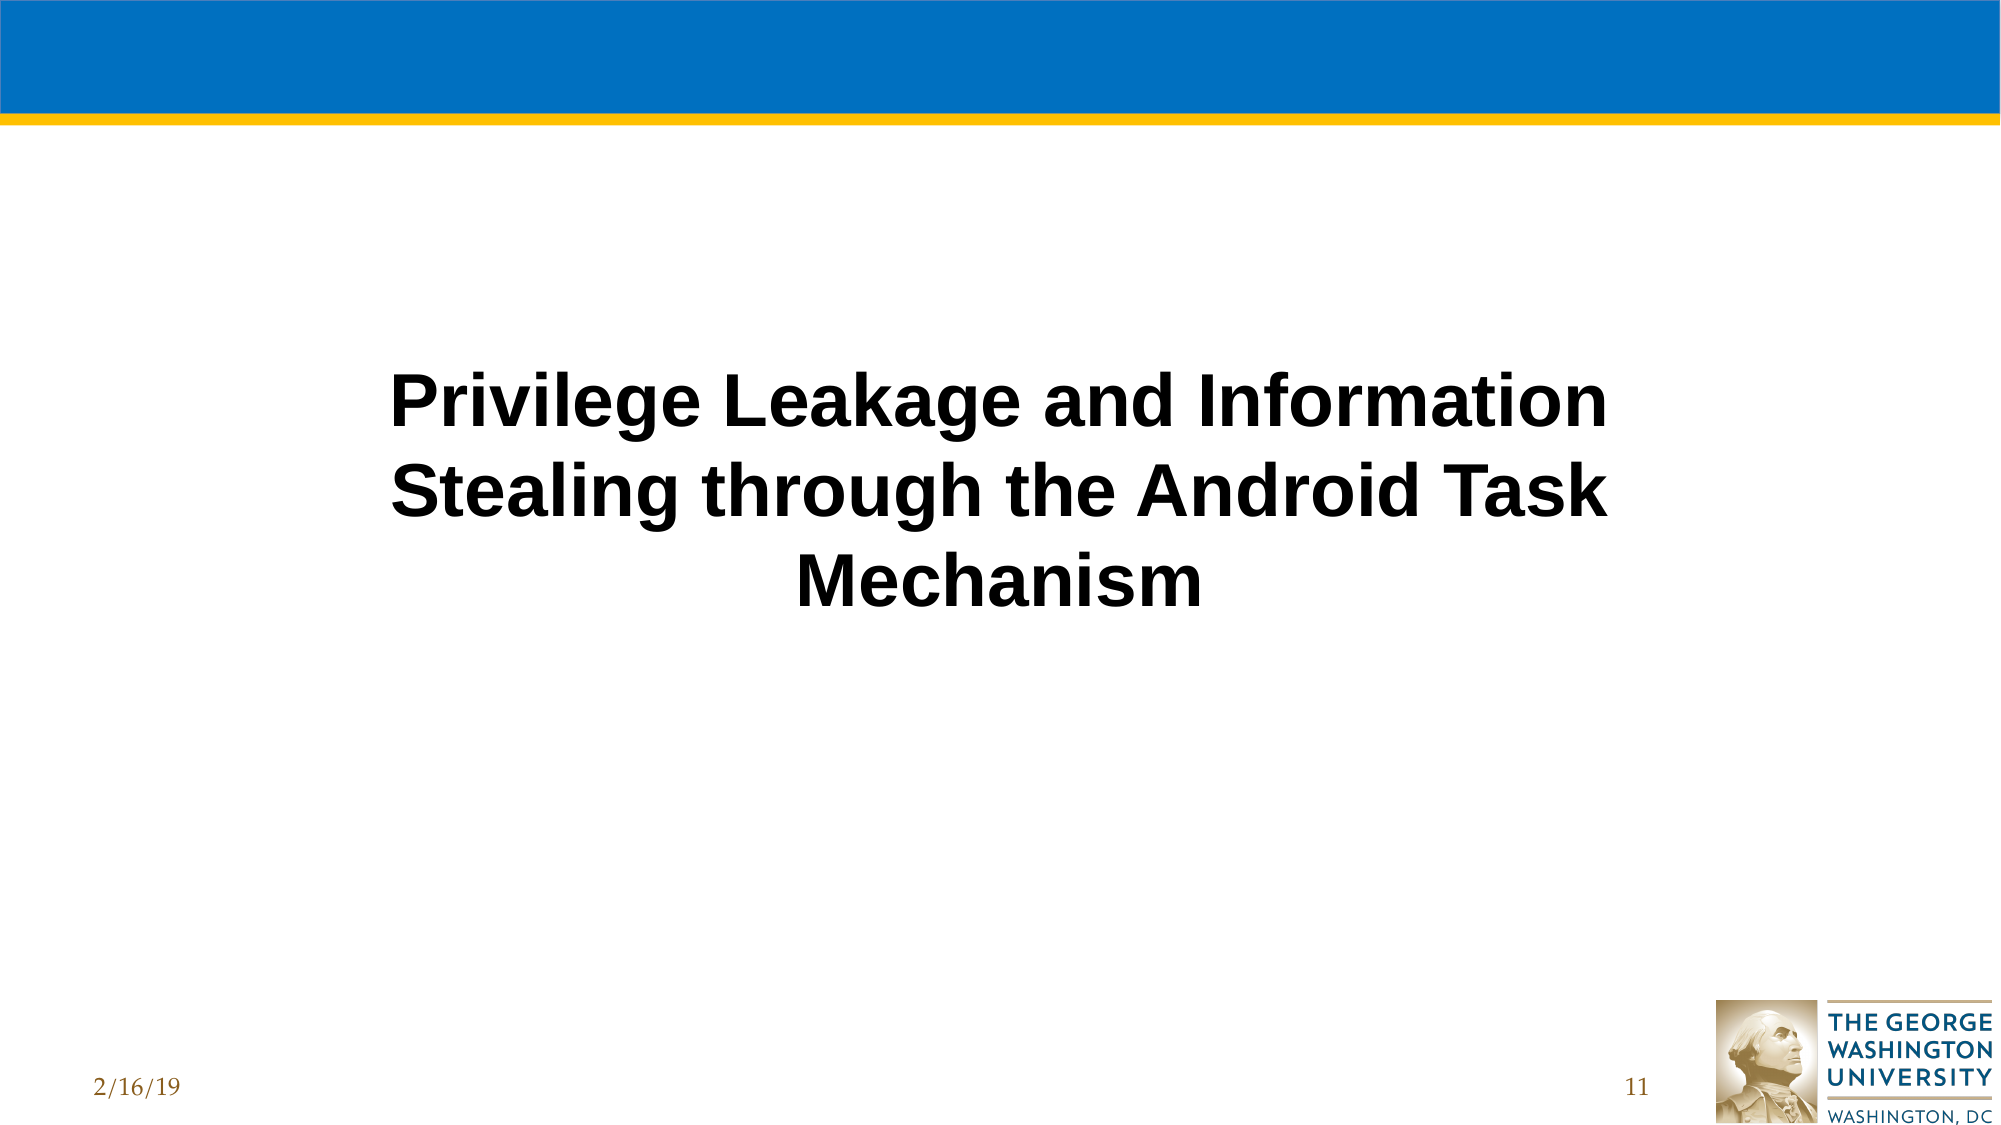

Privilege Leakage and Information Stealing through the Android Task Mechanism
2/16/19
11